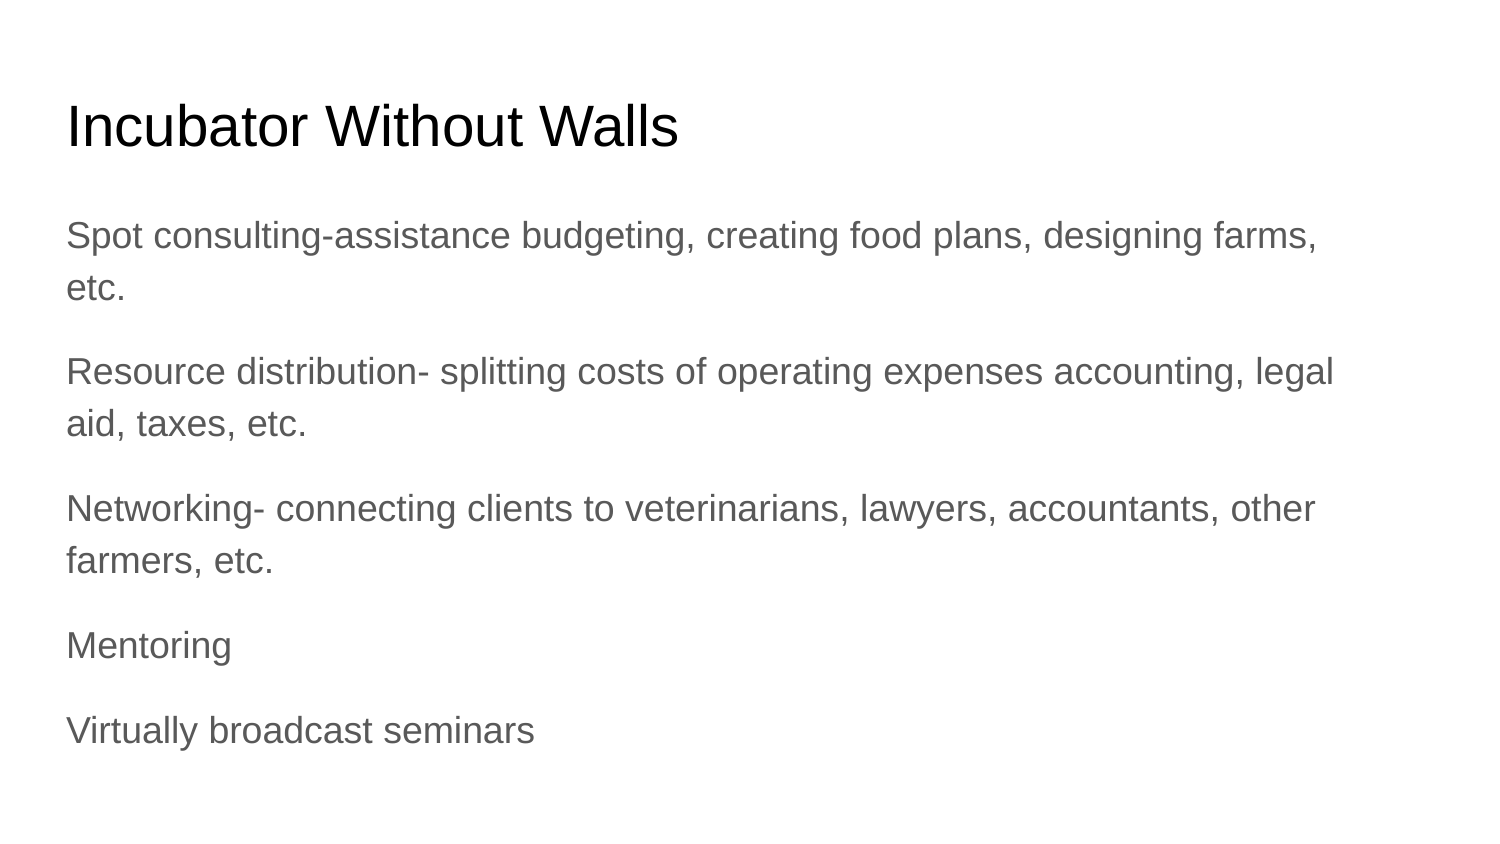

# Incubator Without Walls
Spot consulting-assistance budgeting, creating food plans, designing farms, etc.
Resource distribution- splitting costs of operating expenses accounting, legal aid, taxes, etc.
Networking- connecting clients to veterinarians, lawyers, accountants, other farmers, etc.
Mentoring
Virtually broadcast seminars